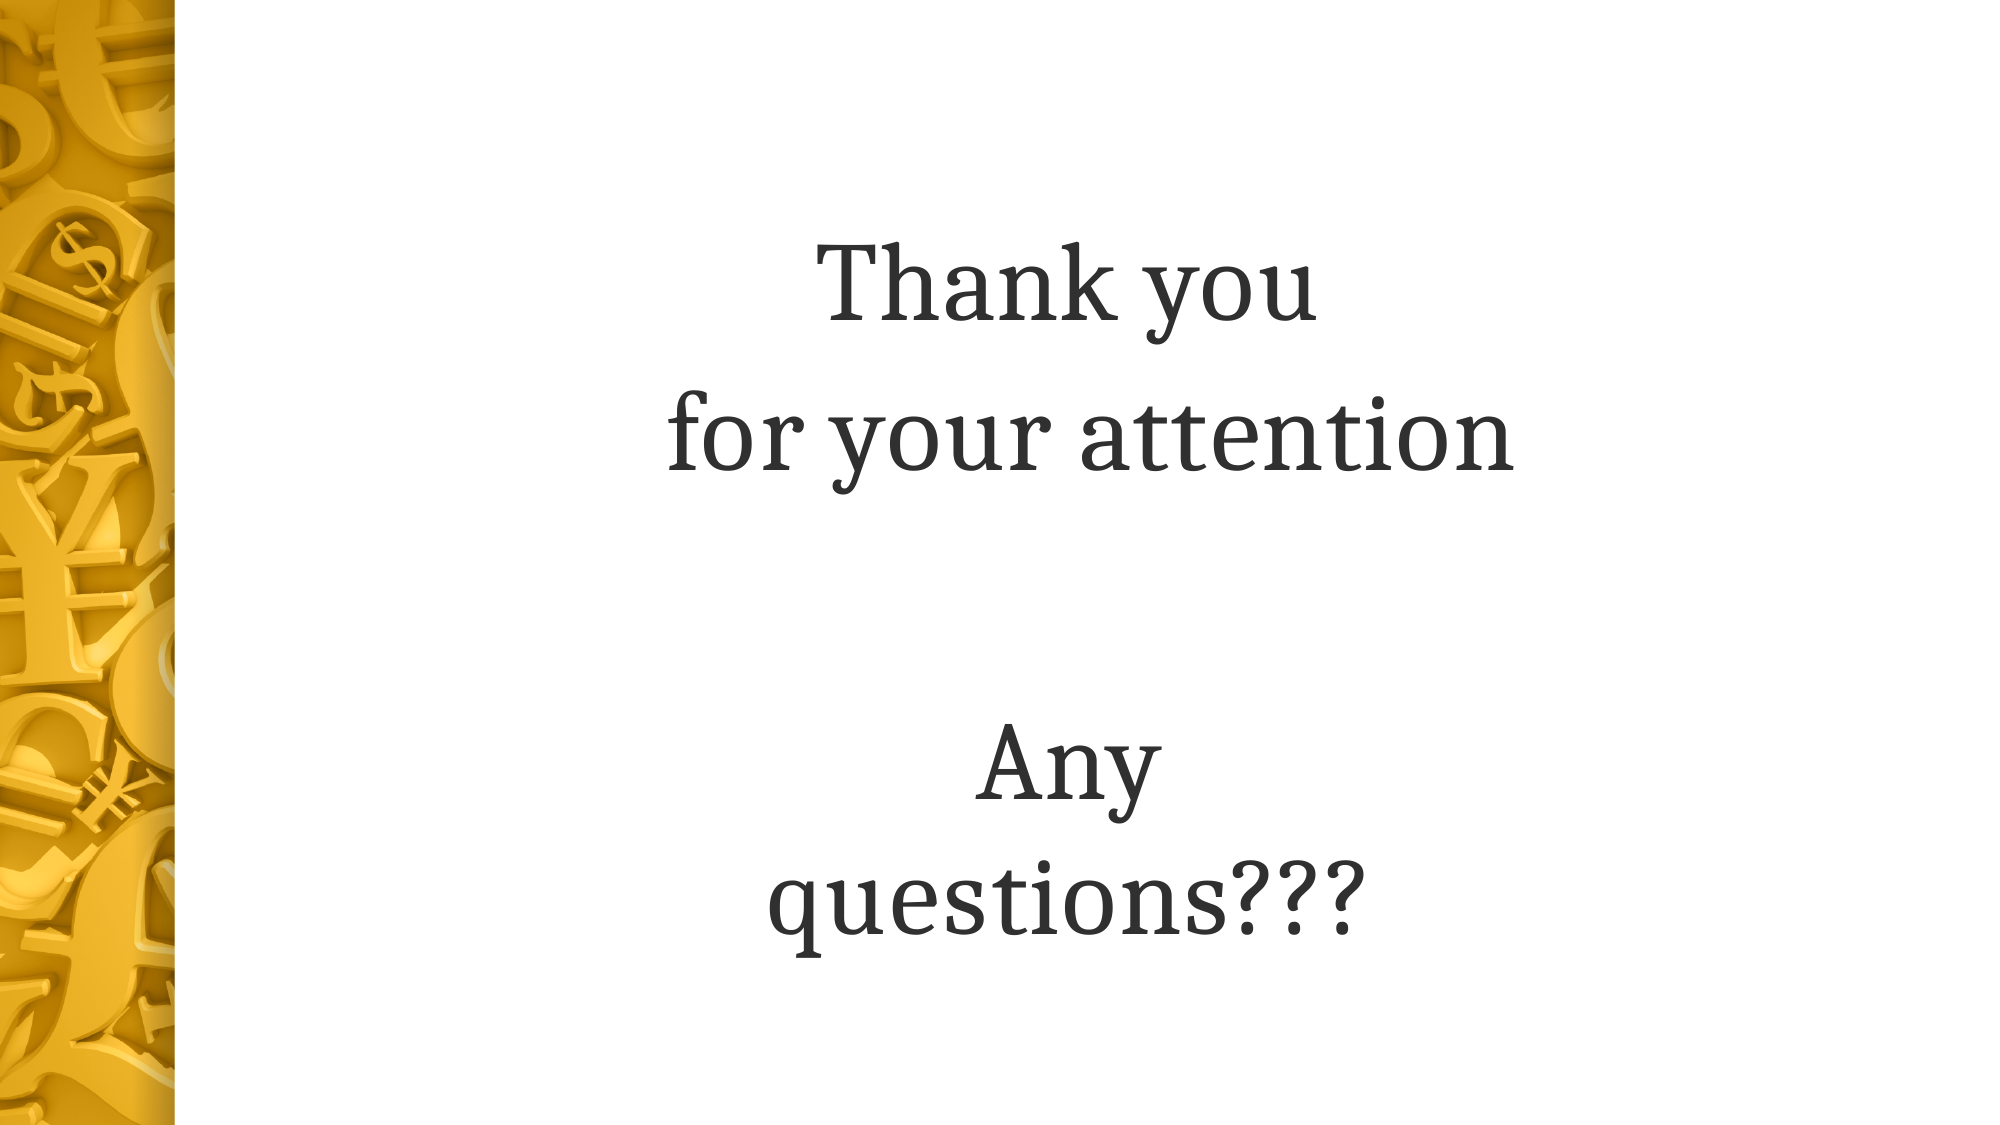

Thank you
for your attention
Any questions???